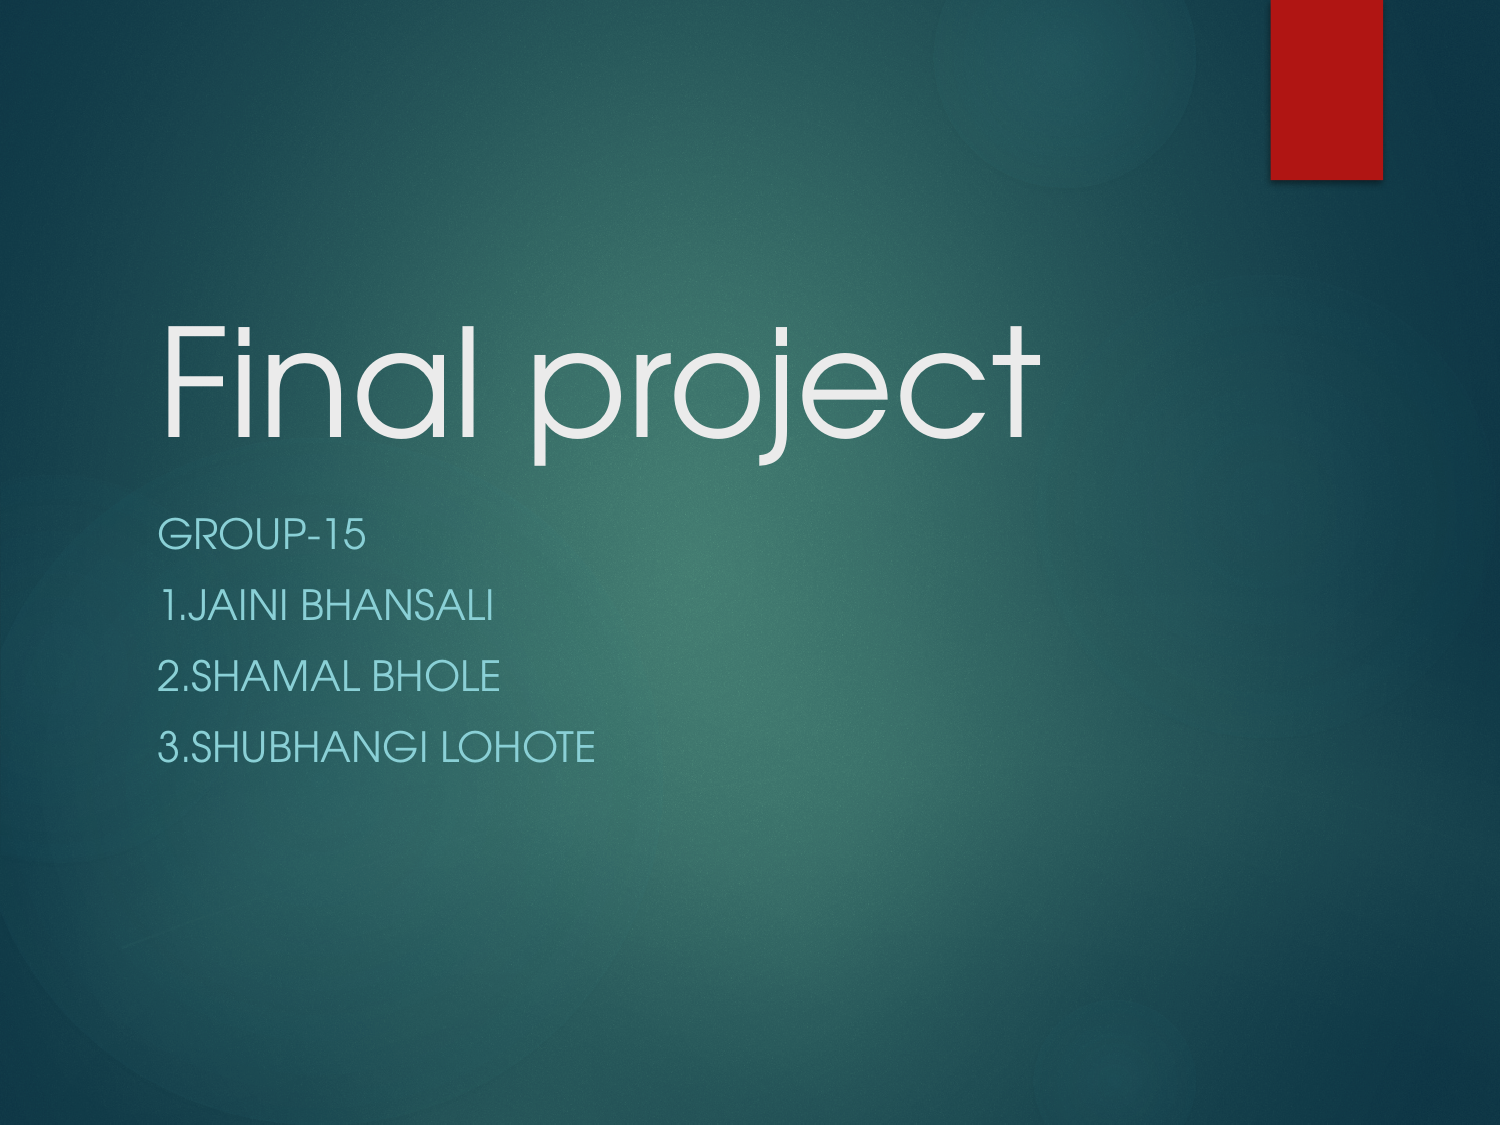

# Final project
Group-15
1.Jaini Bhansali
2.Shamal Bhole
3.Shubhangi Lohote